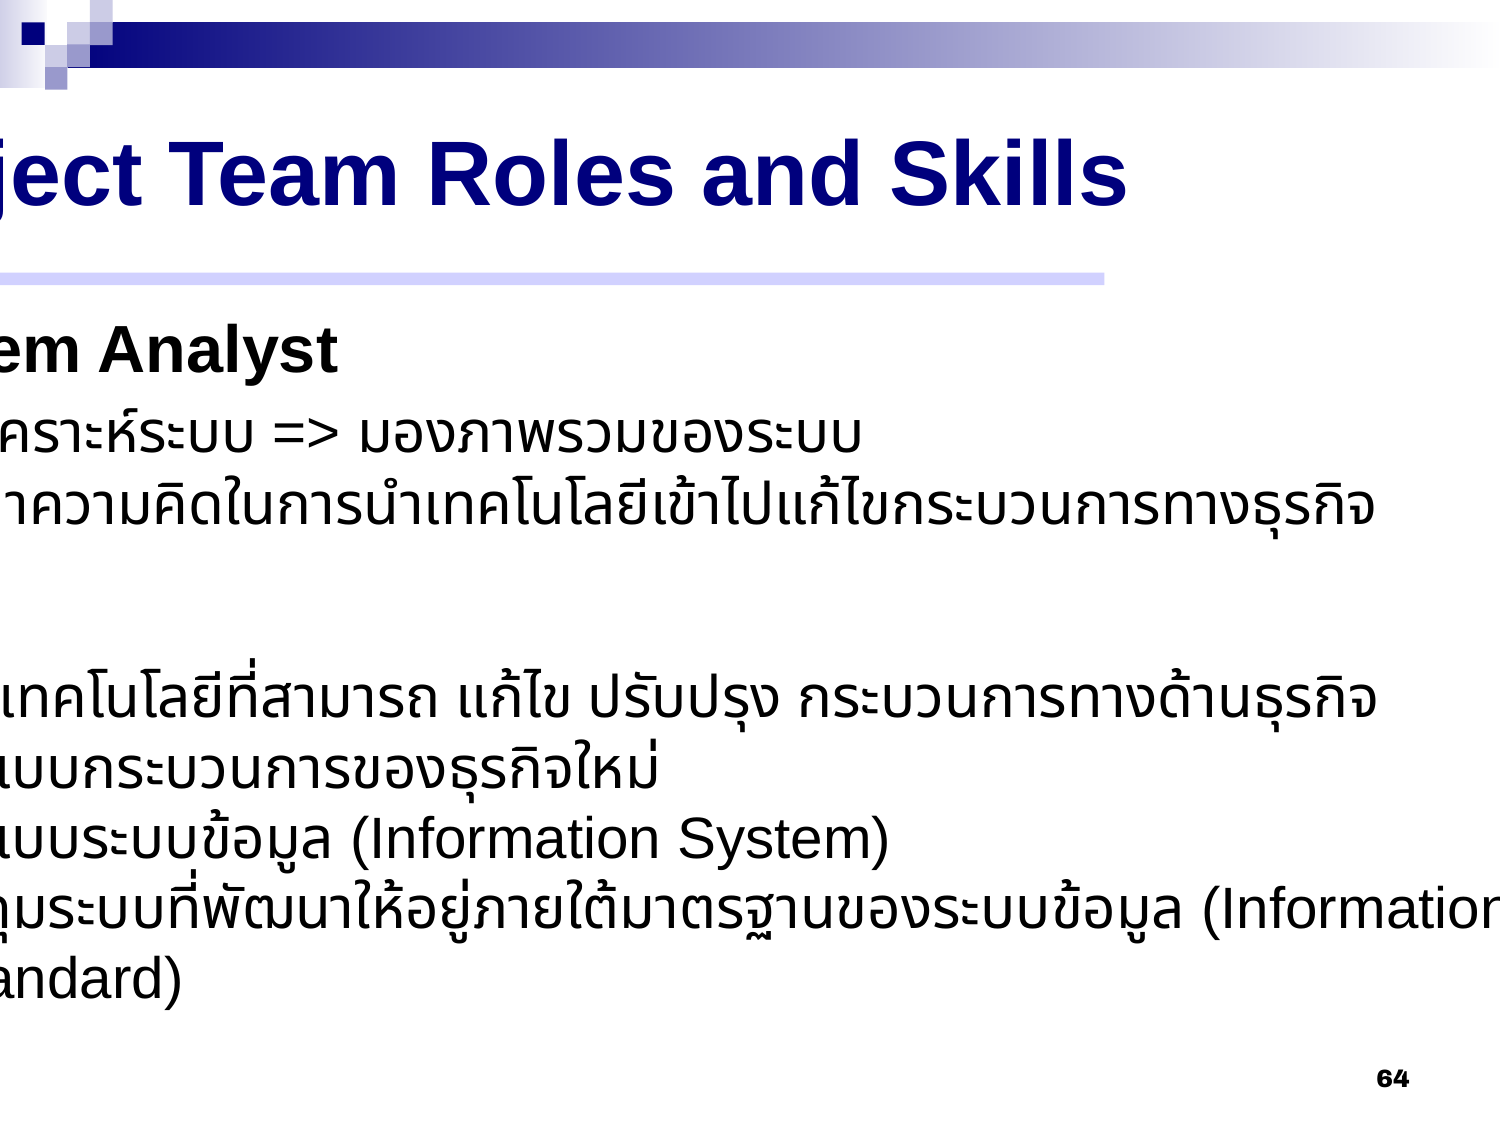

Project Team Roles and Skills

  System Analyst
  นักวิเคราะห์ระบบ => มองภาพรวมของระบบ
  พัฒนาความคิดในการนำเทคโนโลยีเข้าไปแก้ไขกระบวนการทางธุรกิจ

หน้าที่
  เลือกเทคโนโลยีที่สามารถ แก้ไข ปรับปรุง กระบวนการทางด้านธุรกิจ
  ออกแบบกระบวนการของธุรกิจใหม่
  ออกแบบระบบข้อมูล (Information System)
  ควบคุมระบบที่พัฒนาให้อยู่ภายใต้มาตรฐานของระบบข้อมูล (Information System
     Standard)
64